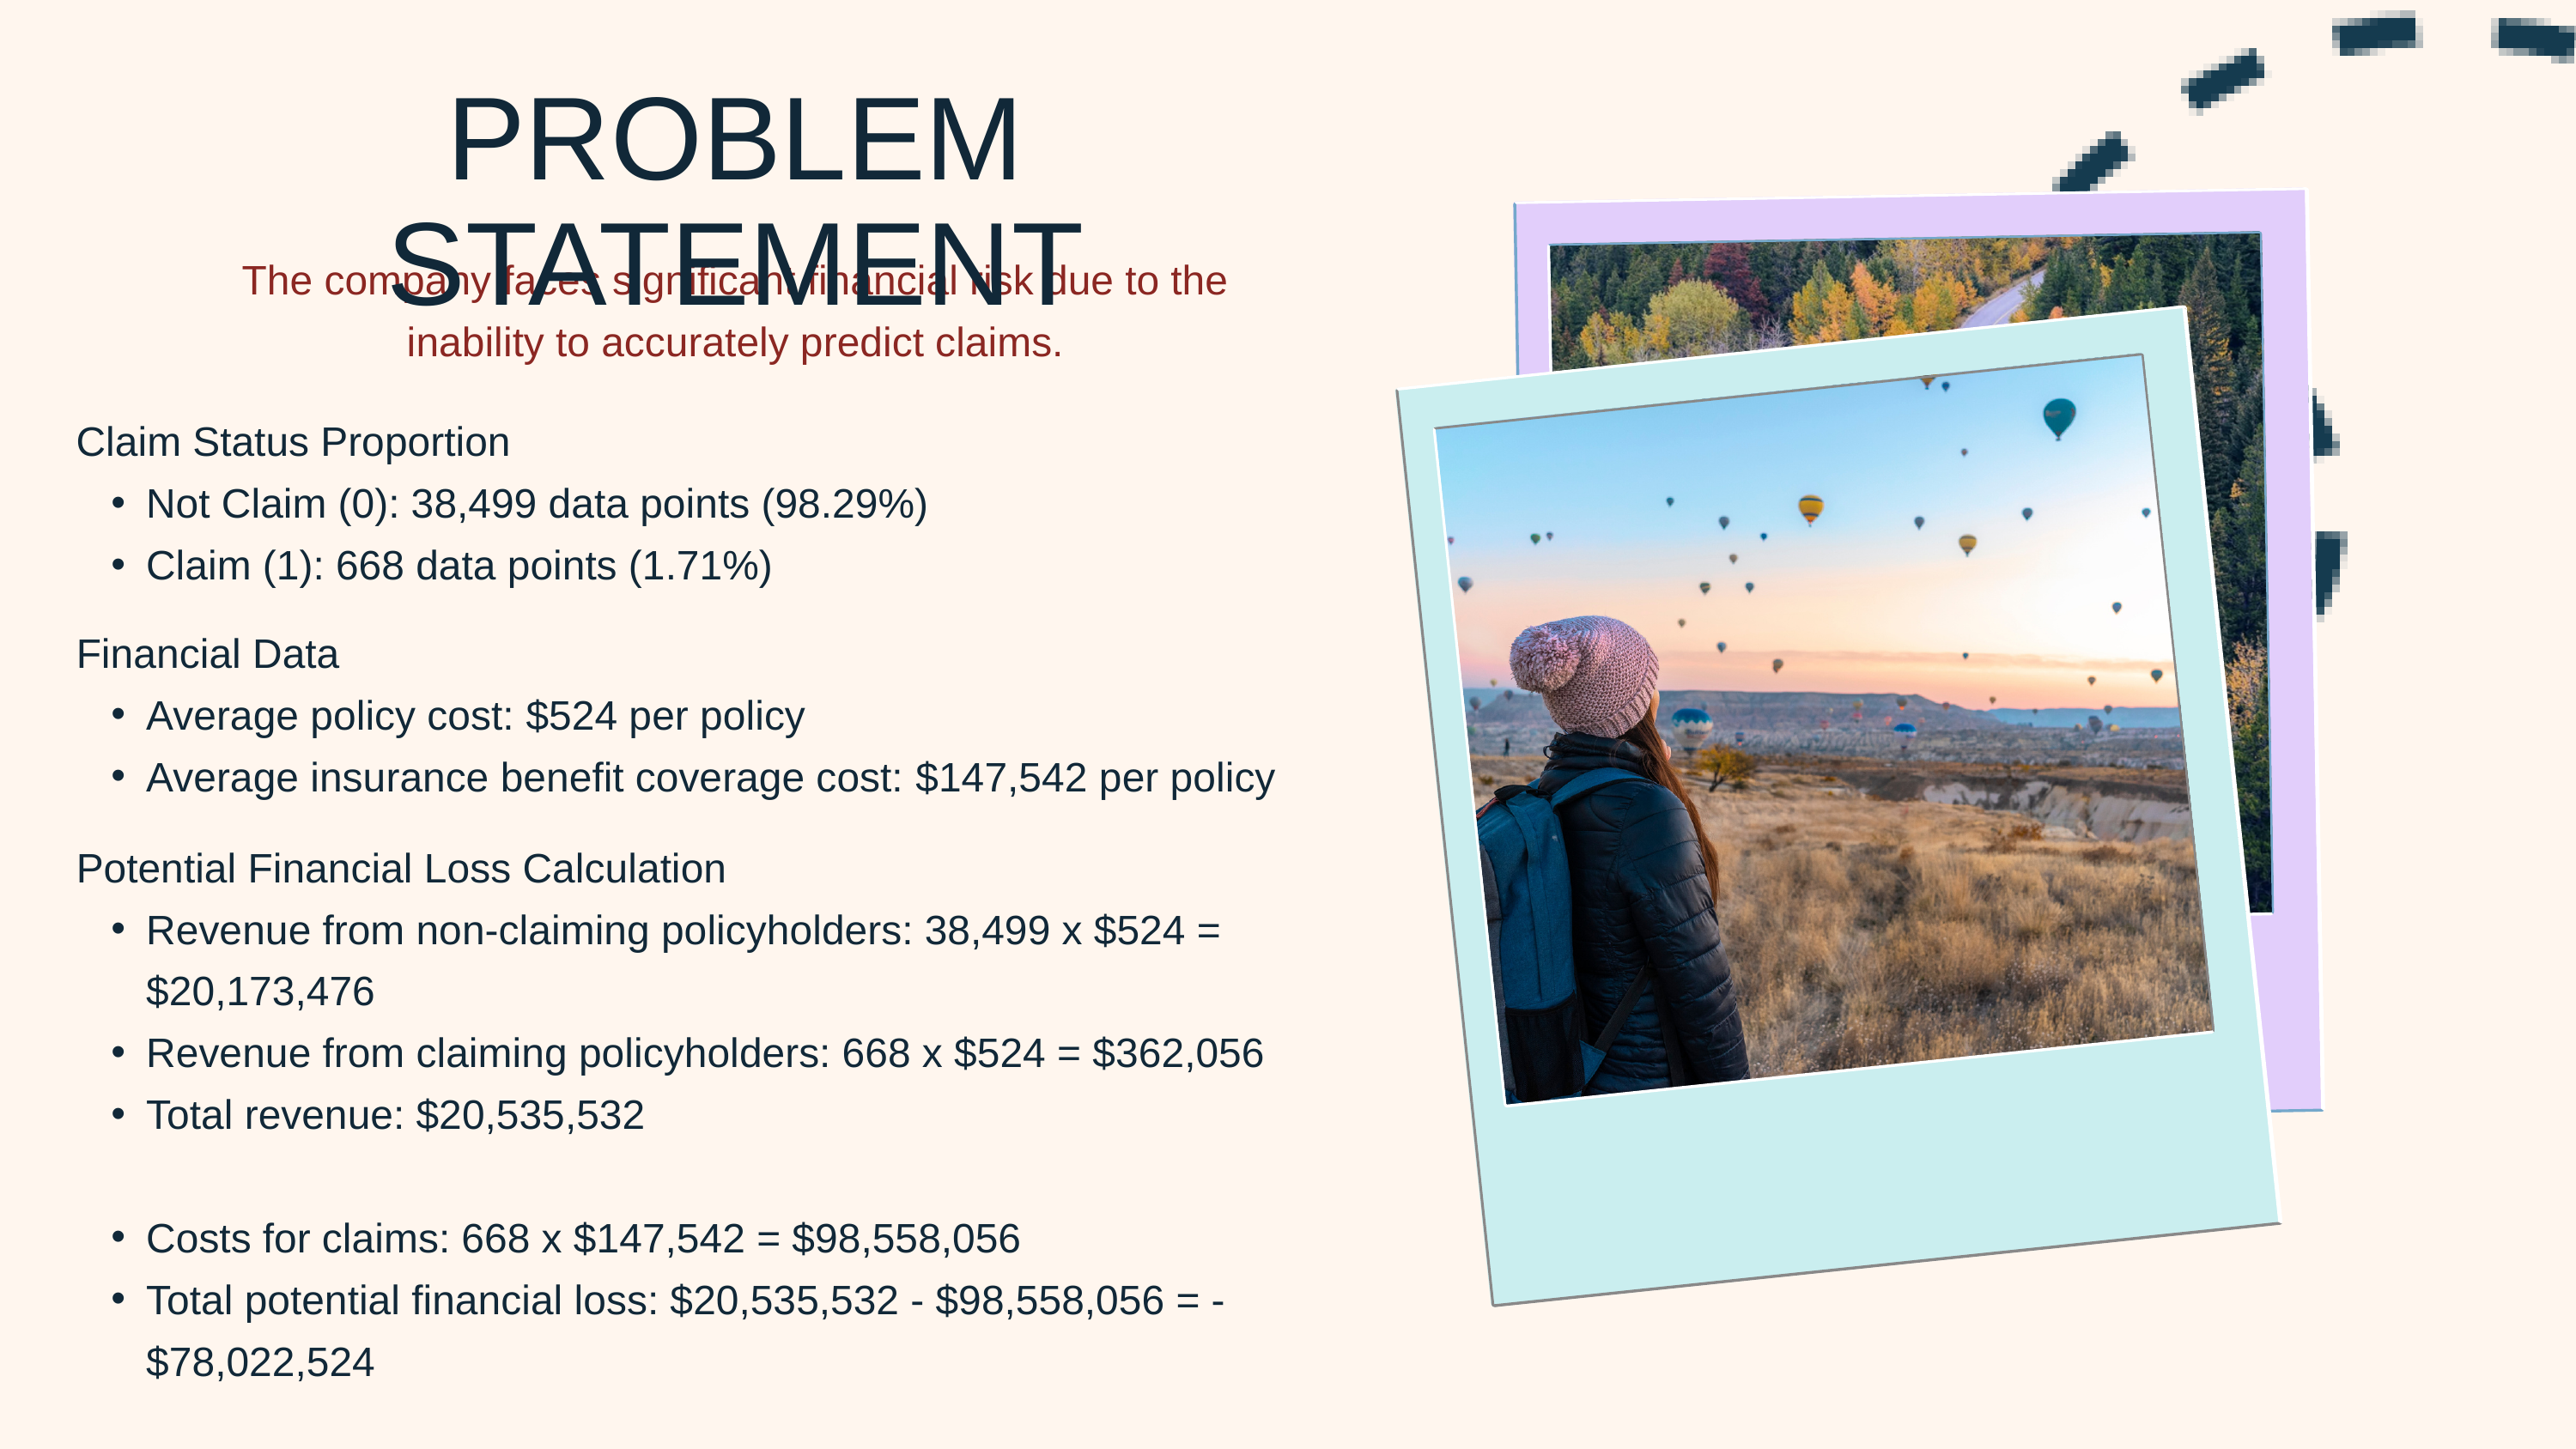

PROBLEM STATEMENT

The company faces significant financial risk due to the inability to accurately predict claims.
Claim Status Proportion
Not Claim (0): 38,499 data points (98.29%)
Claim (1): 668 data points (1.71%)

Financial Data
Average policy cost: $524 per policy
Average insurance benefit coverage cost: $147,542 per policy

Potential Financial Loss Calculation
Revenue from non-claiming policyholders: 38,499 x $524 = $20,173,476
Revenue from claiming policyholders: 668 x $524 = $362,056
Total revenue: $20,535,532

Costs for claims: 668 x $147,542 = $98,558,056
Total potential financial loss: $20,535,532 - $98,558,056 = -$78,022,524